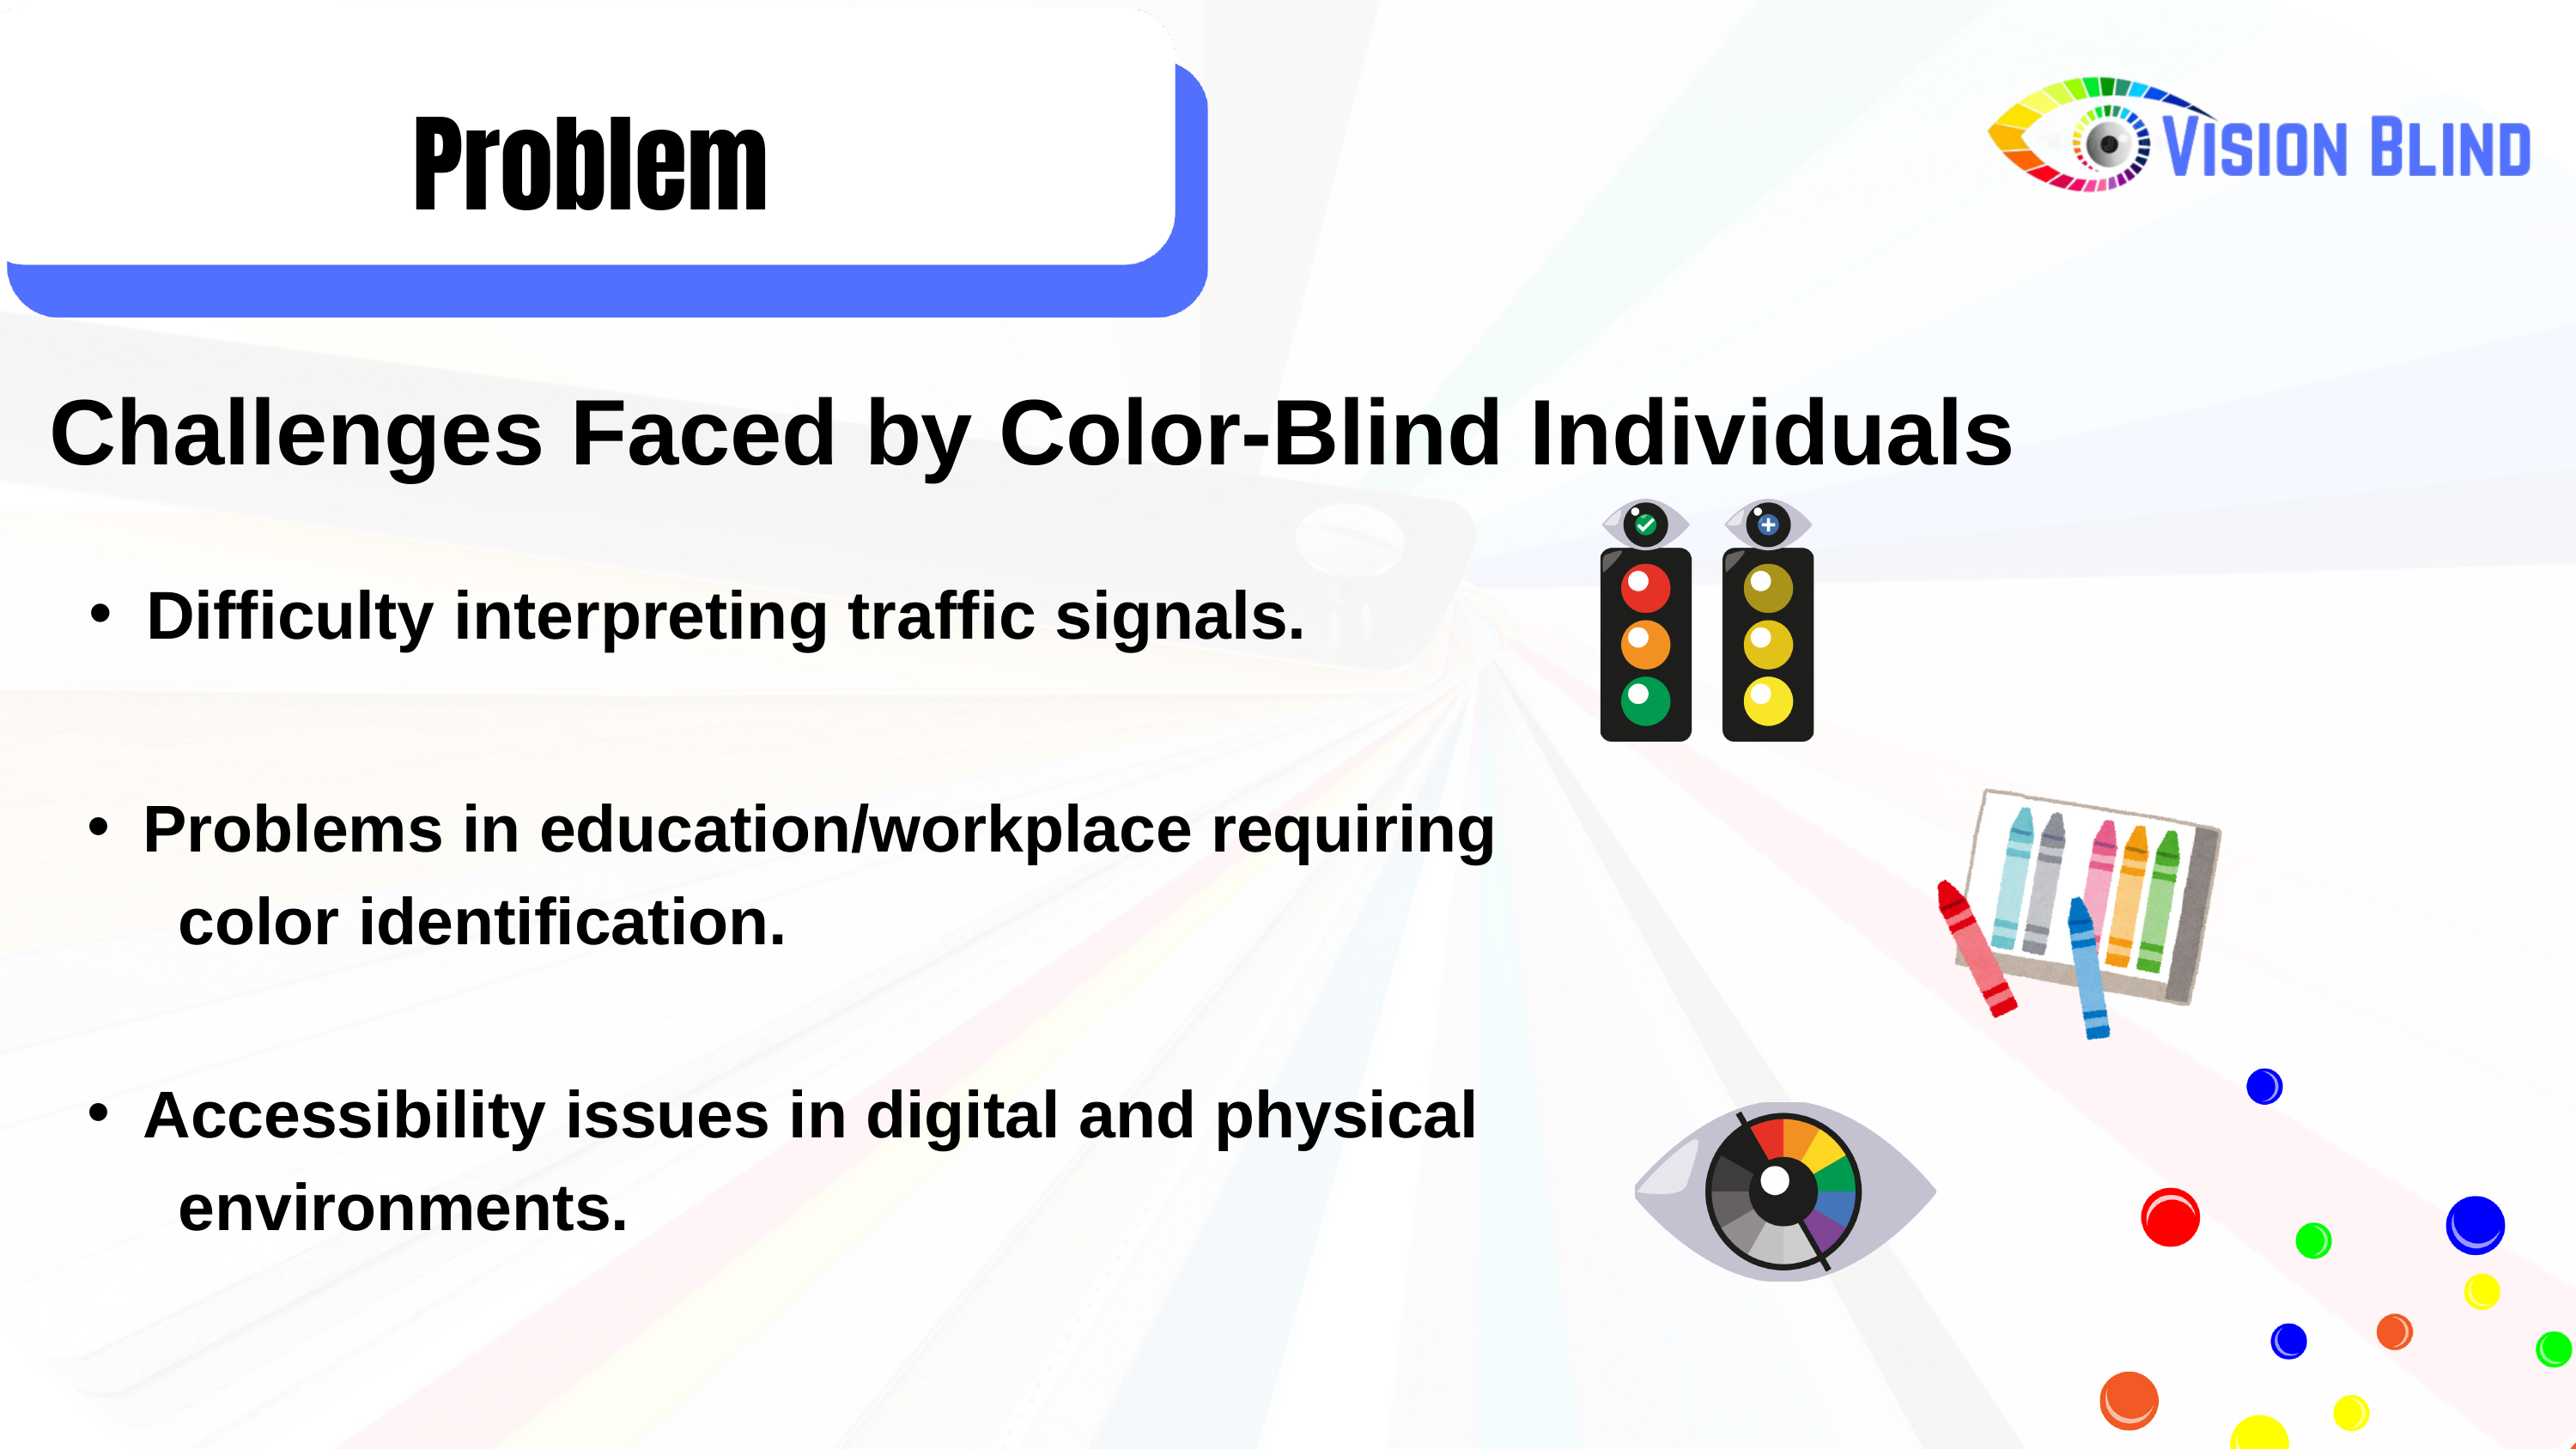

Problem
Challenges Faced by Color-Blind Individuals

Difficulty interpreting traffic signals.

Problems in education/workplace requiring
        color identification.

Accessibility issues in digital and physical
        environments.